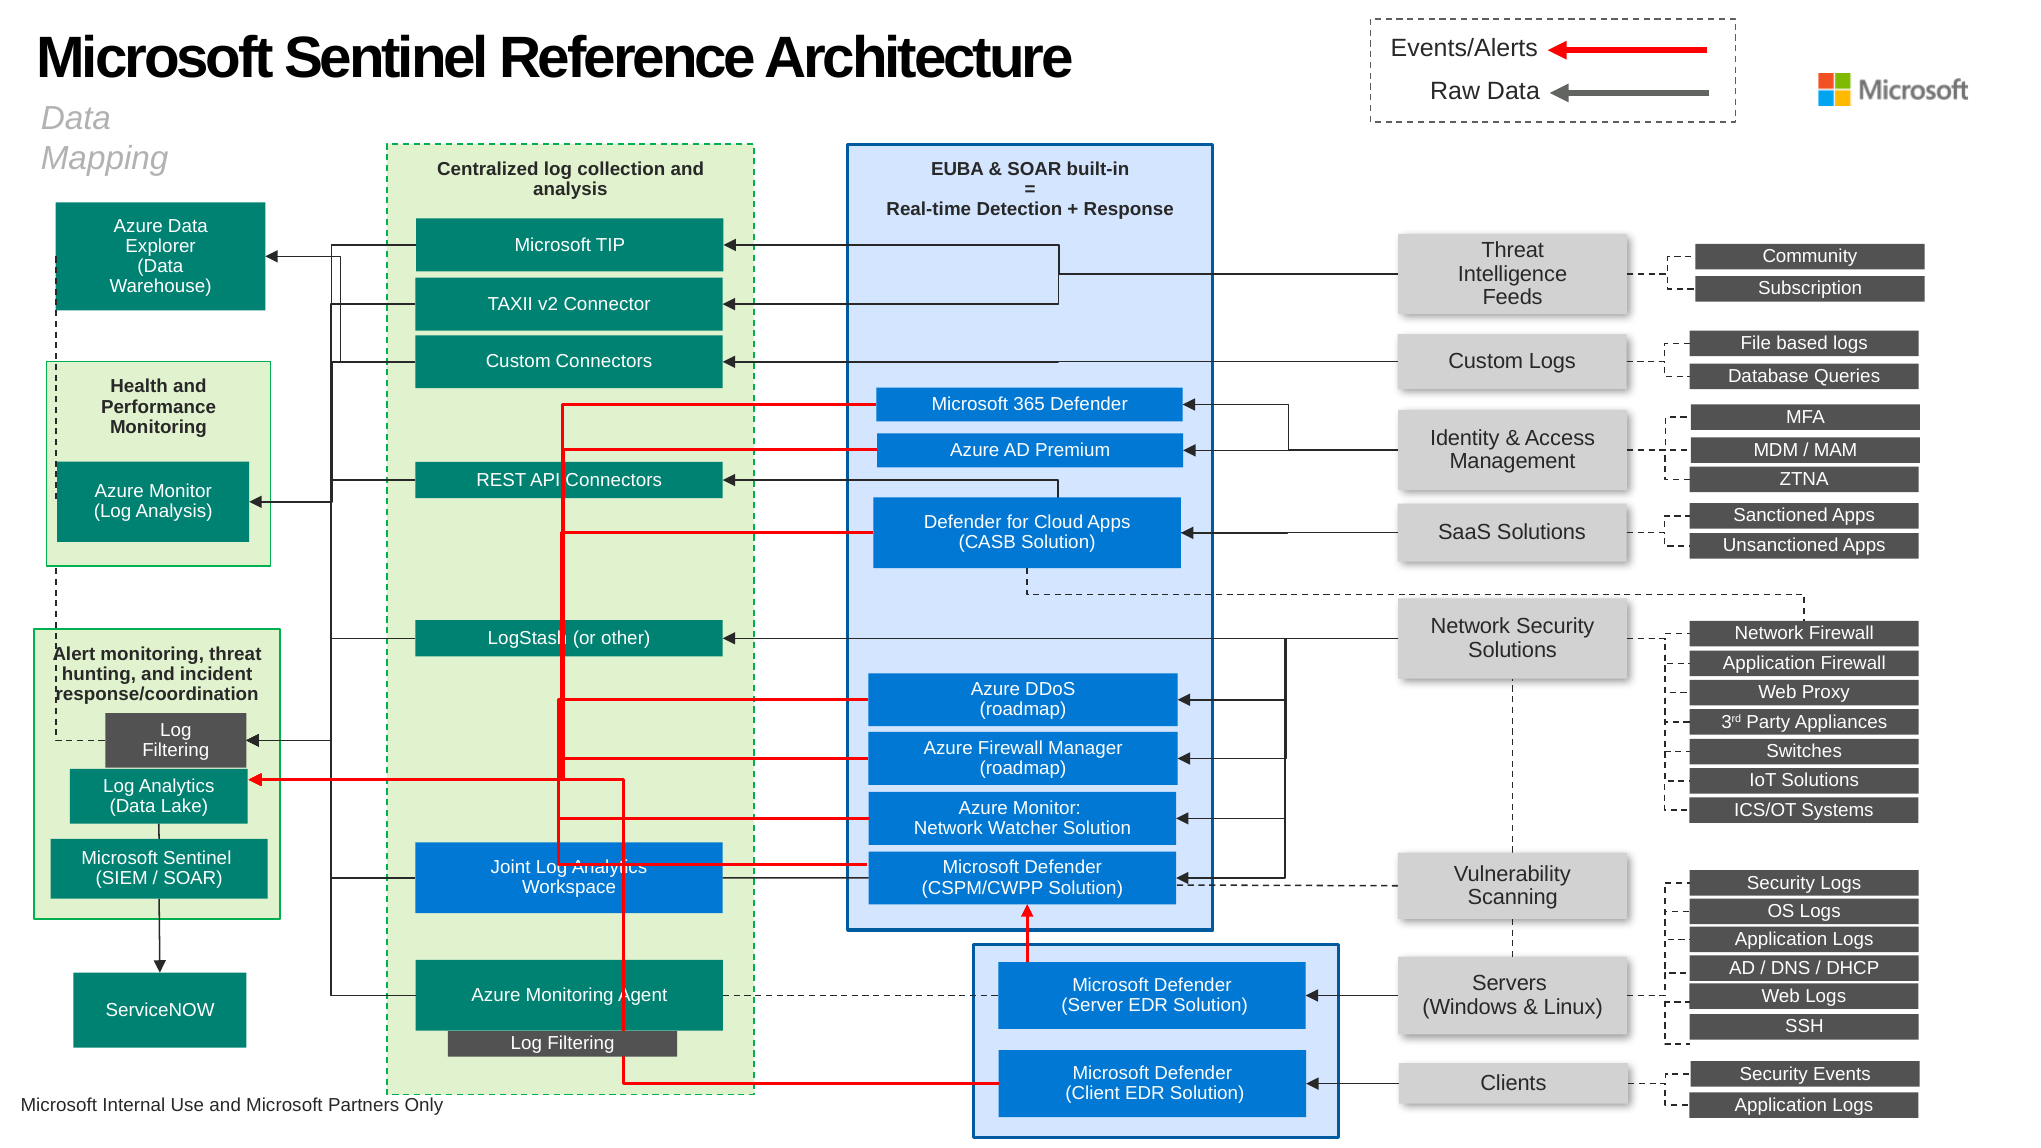

# Microsoft Sentinel Reference Architecture

Events/Alerts
Raw Data
Data Mapping
Centralized log collection and analysis
EUBA & SOAR built-in
=
Real-time Detection + Response
Azure Data Explorer
(Data Warehouse)
Microsoft TIP
Threat Intelligence Feeds
Community
Subscription
TAXII v2 Connector
File based logs
Custom Logs
Custom Connectors
Health and Performance Monitoring
Database Queries
Microsoft 365 Defender
MFA
Identity & Access Management
Azure AD Premium
MDM / MAM
Azure Monitor
(Log Analysis)
REST API Connectors
ZTNA
Defender for Cloud Apps
(CASB Solution)
Sanctioned Apps
SaaS Solutions
Unsanctioned Apps
Network Security Solutions
LogStash (or other)
Network Firewall
Alert monitoring, threat hunting, and incident response/coordination
Application Firewall
Azure DDoS
(roadmap)
Web Proxy
3rd Party Appliances
Log Filtering
Azure Firewall Manager (roadmap)
Switches
IoT Solutions
Log Analytics
(Data Lake)
Azure Monitor:
Network Watcher Solution
ICS/OT Systems
Microsoft Sentinel
(SIEM / SOAR)
Joint Log Analytics Workspace
Microsoft Defender
(CSPM/CWPP Solution)
Vulnerability Scanning
Security Logs
OS Logs
Application Logs

AD / DNS / DHCP
Servers
(Windows & Linux)
Azure Monitoring Agent
Microsoft Defender
 (Server EDR Solution)
ServiceNOW
Web Logs
SSH
Log Filtering
Microsoft Defender
 (Client EDR Solution)
Security Events
Clients
Application Logs